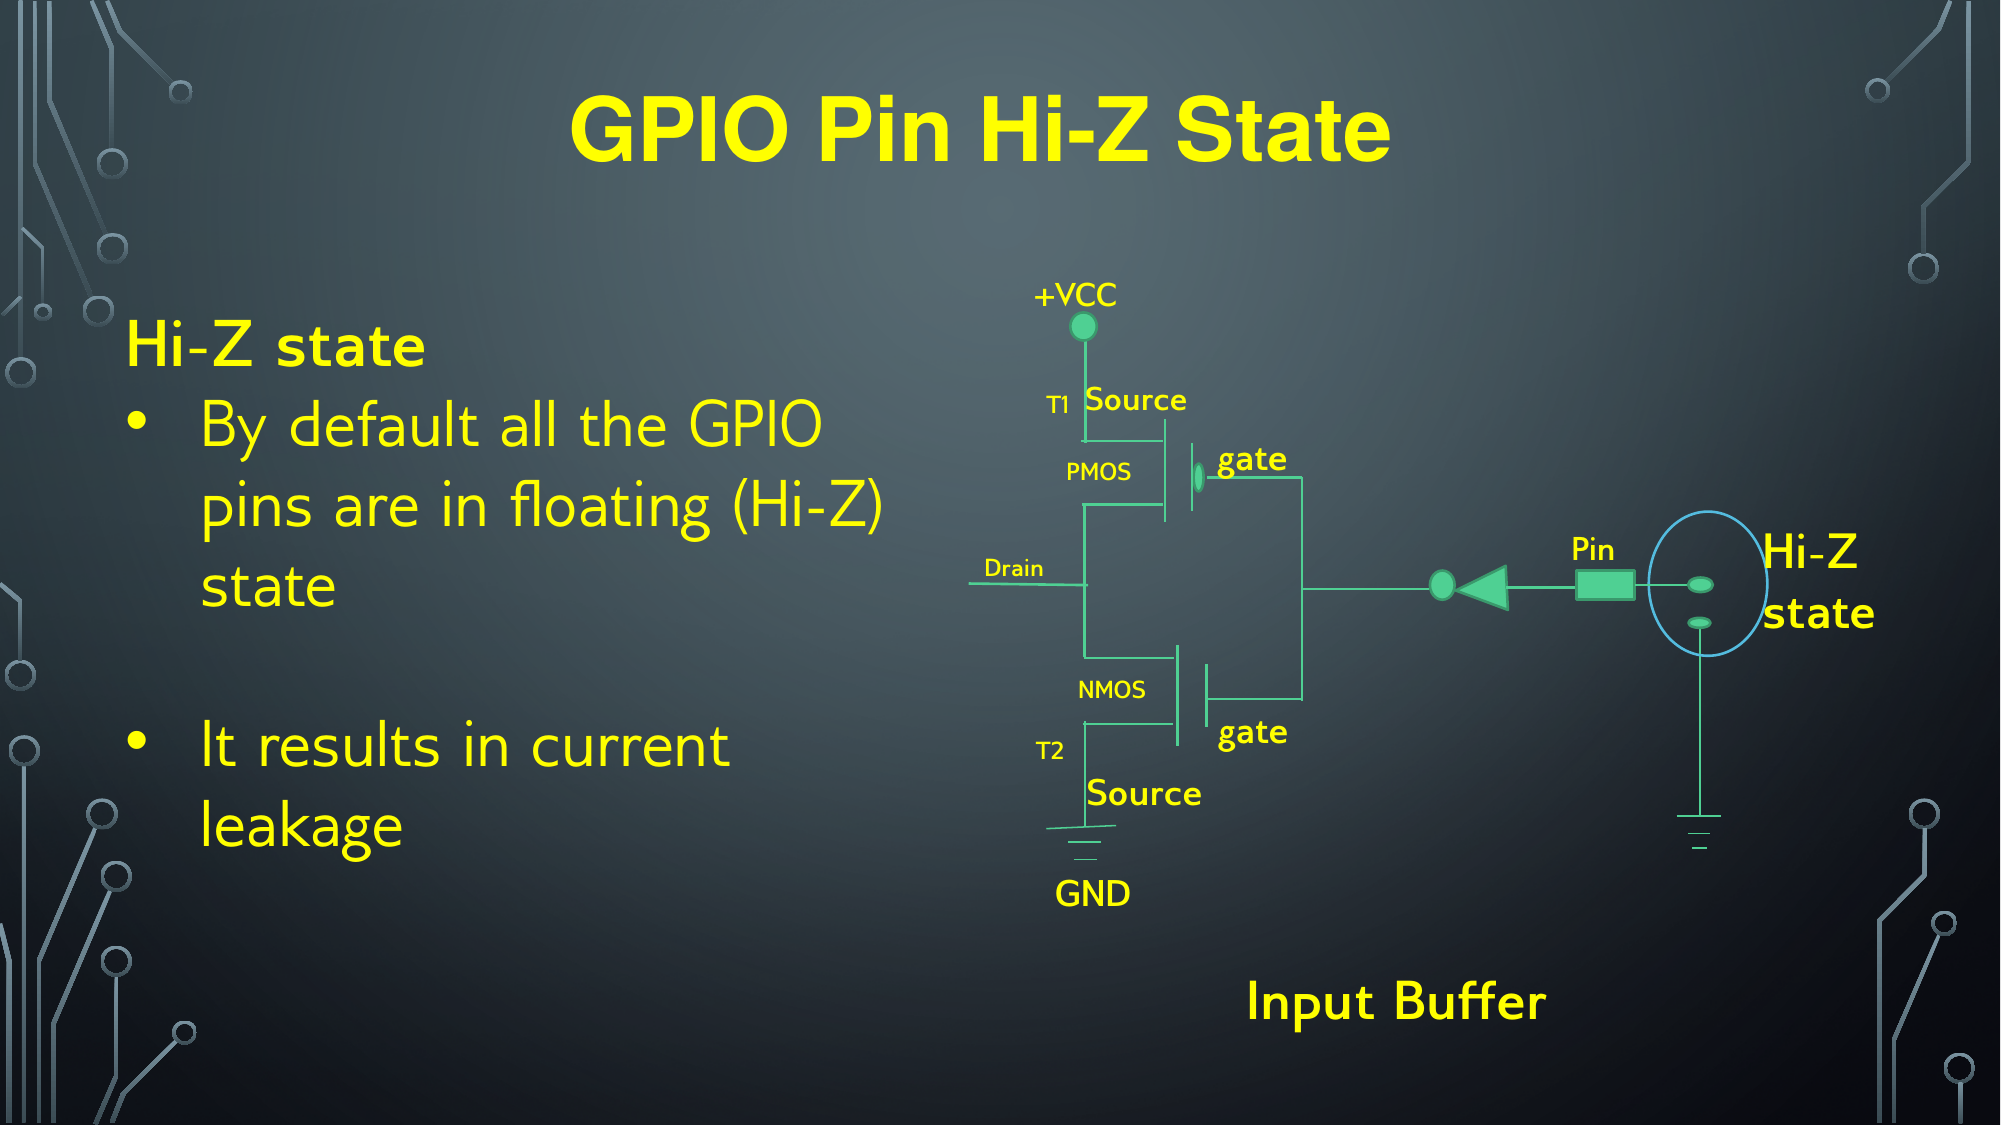

GPIO Pin Hi-Z State
+VCC
Hi-Z state
By default all the GPIO pins are in floating (Hi-Z) state

It results in current leakage

Source
T1
gate
PMOS

Hi-Z state
Pin
Drain

NMOS
gate
T2
Source
GND
Input Buffer